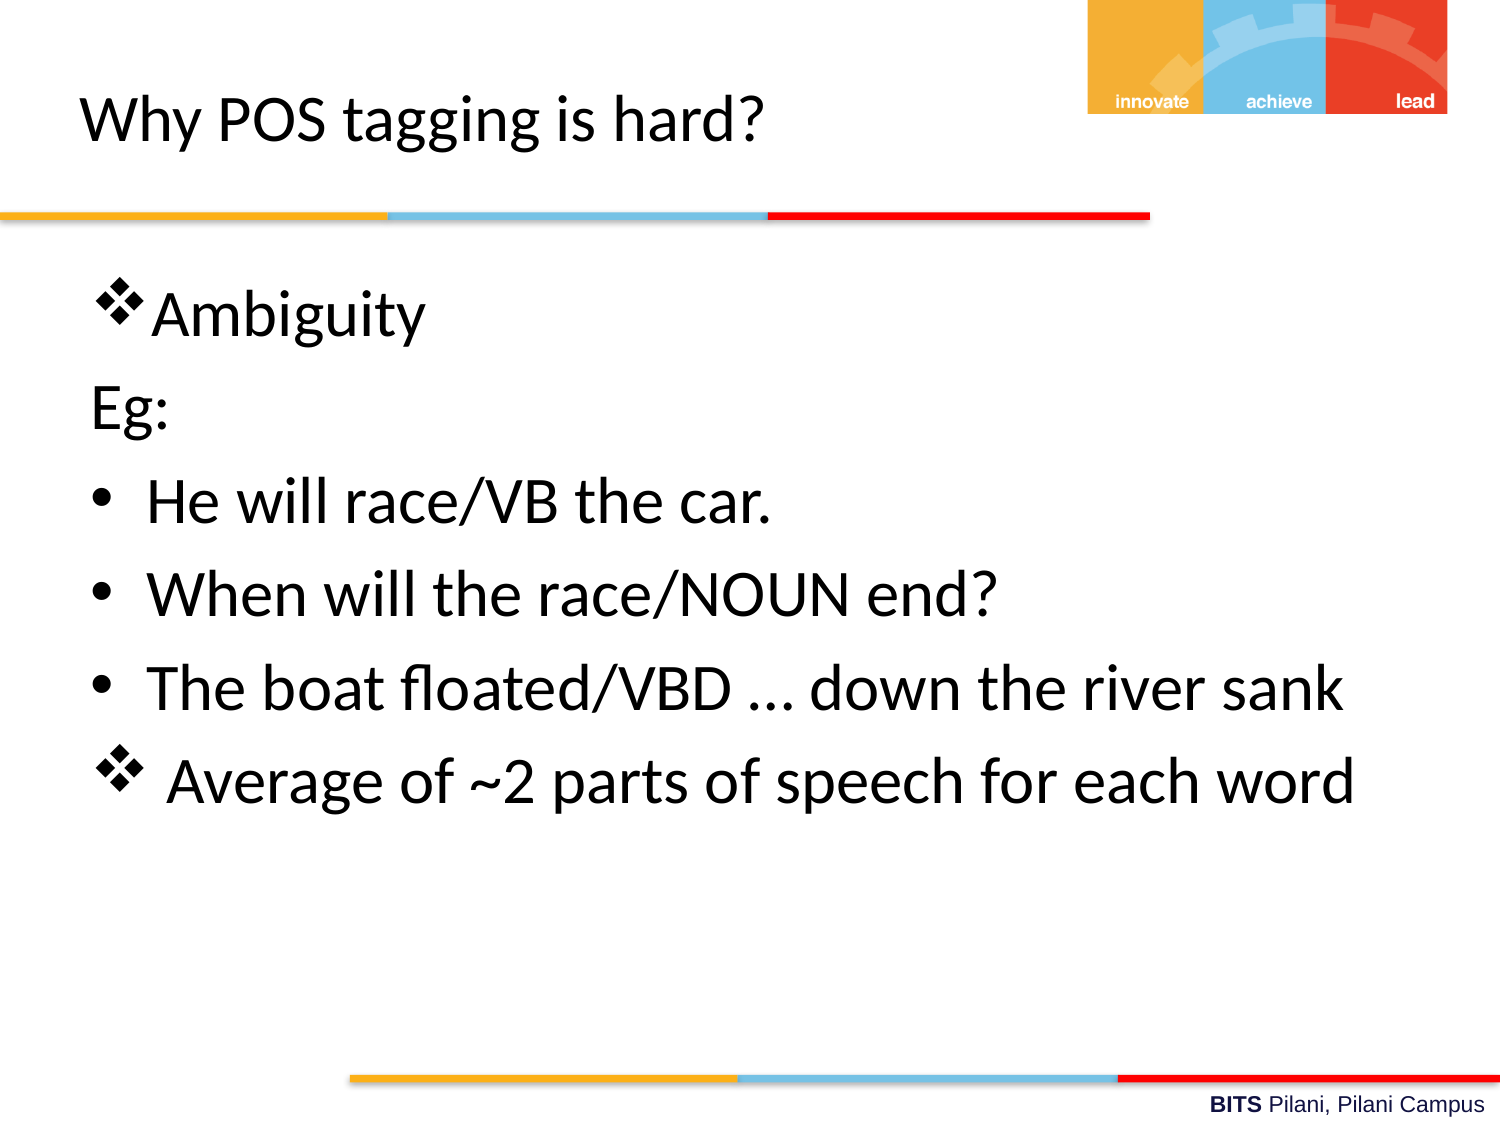

# Why POS tagging is hard?
Ambiguity
Eg:
He will race/VB the car.
When will the race/NOUN end?
The boat floated/VBD … down the river sank
 Average of ~2 parts of speech for each word